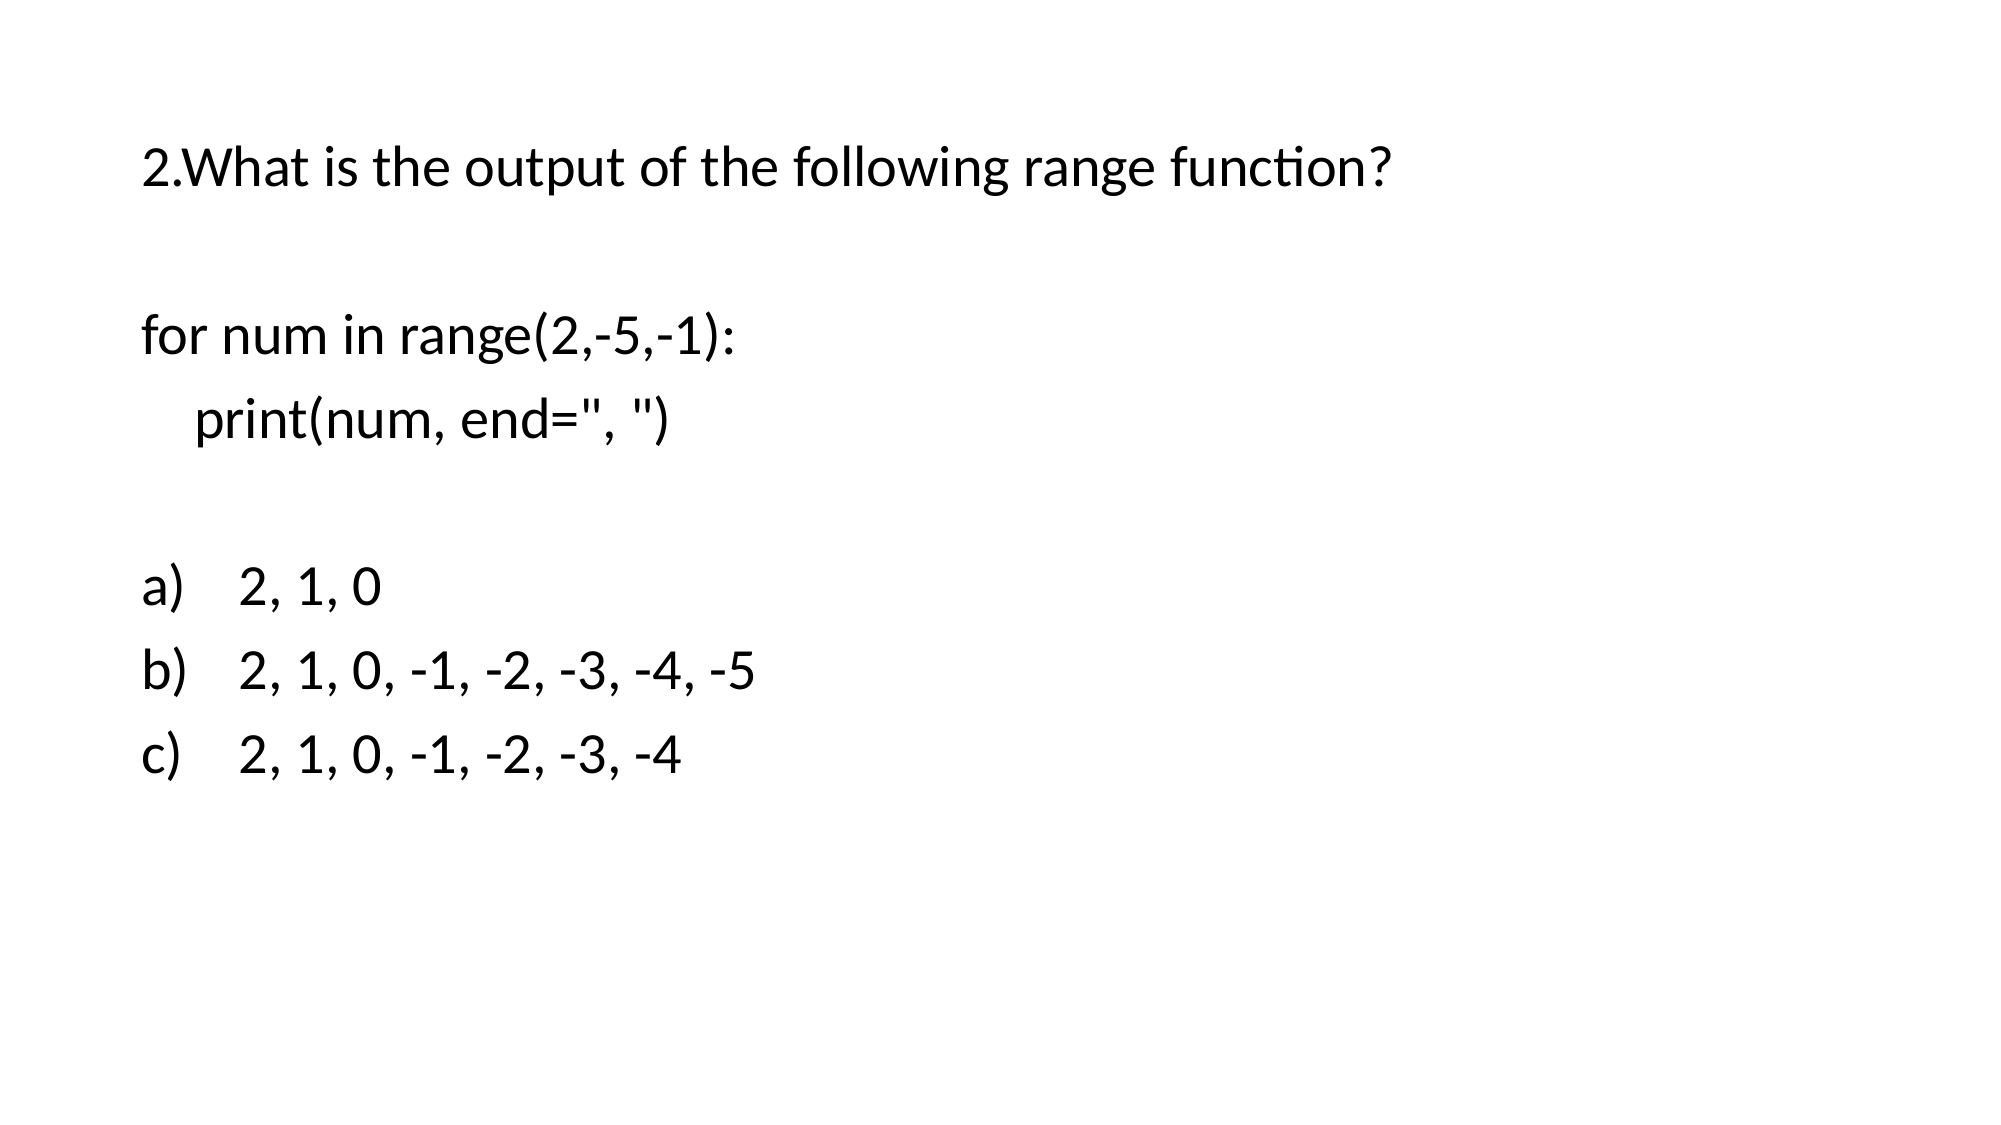

2.What is the output of the following range function?

for num in range(2,-5,-1):
    print(num, end=", ")

 2, 1, 0
 2, 1, 0, -1, -2, -3, -4, -5
 2, 1, 0, -1, -2, -3, -4